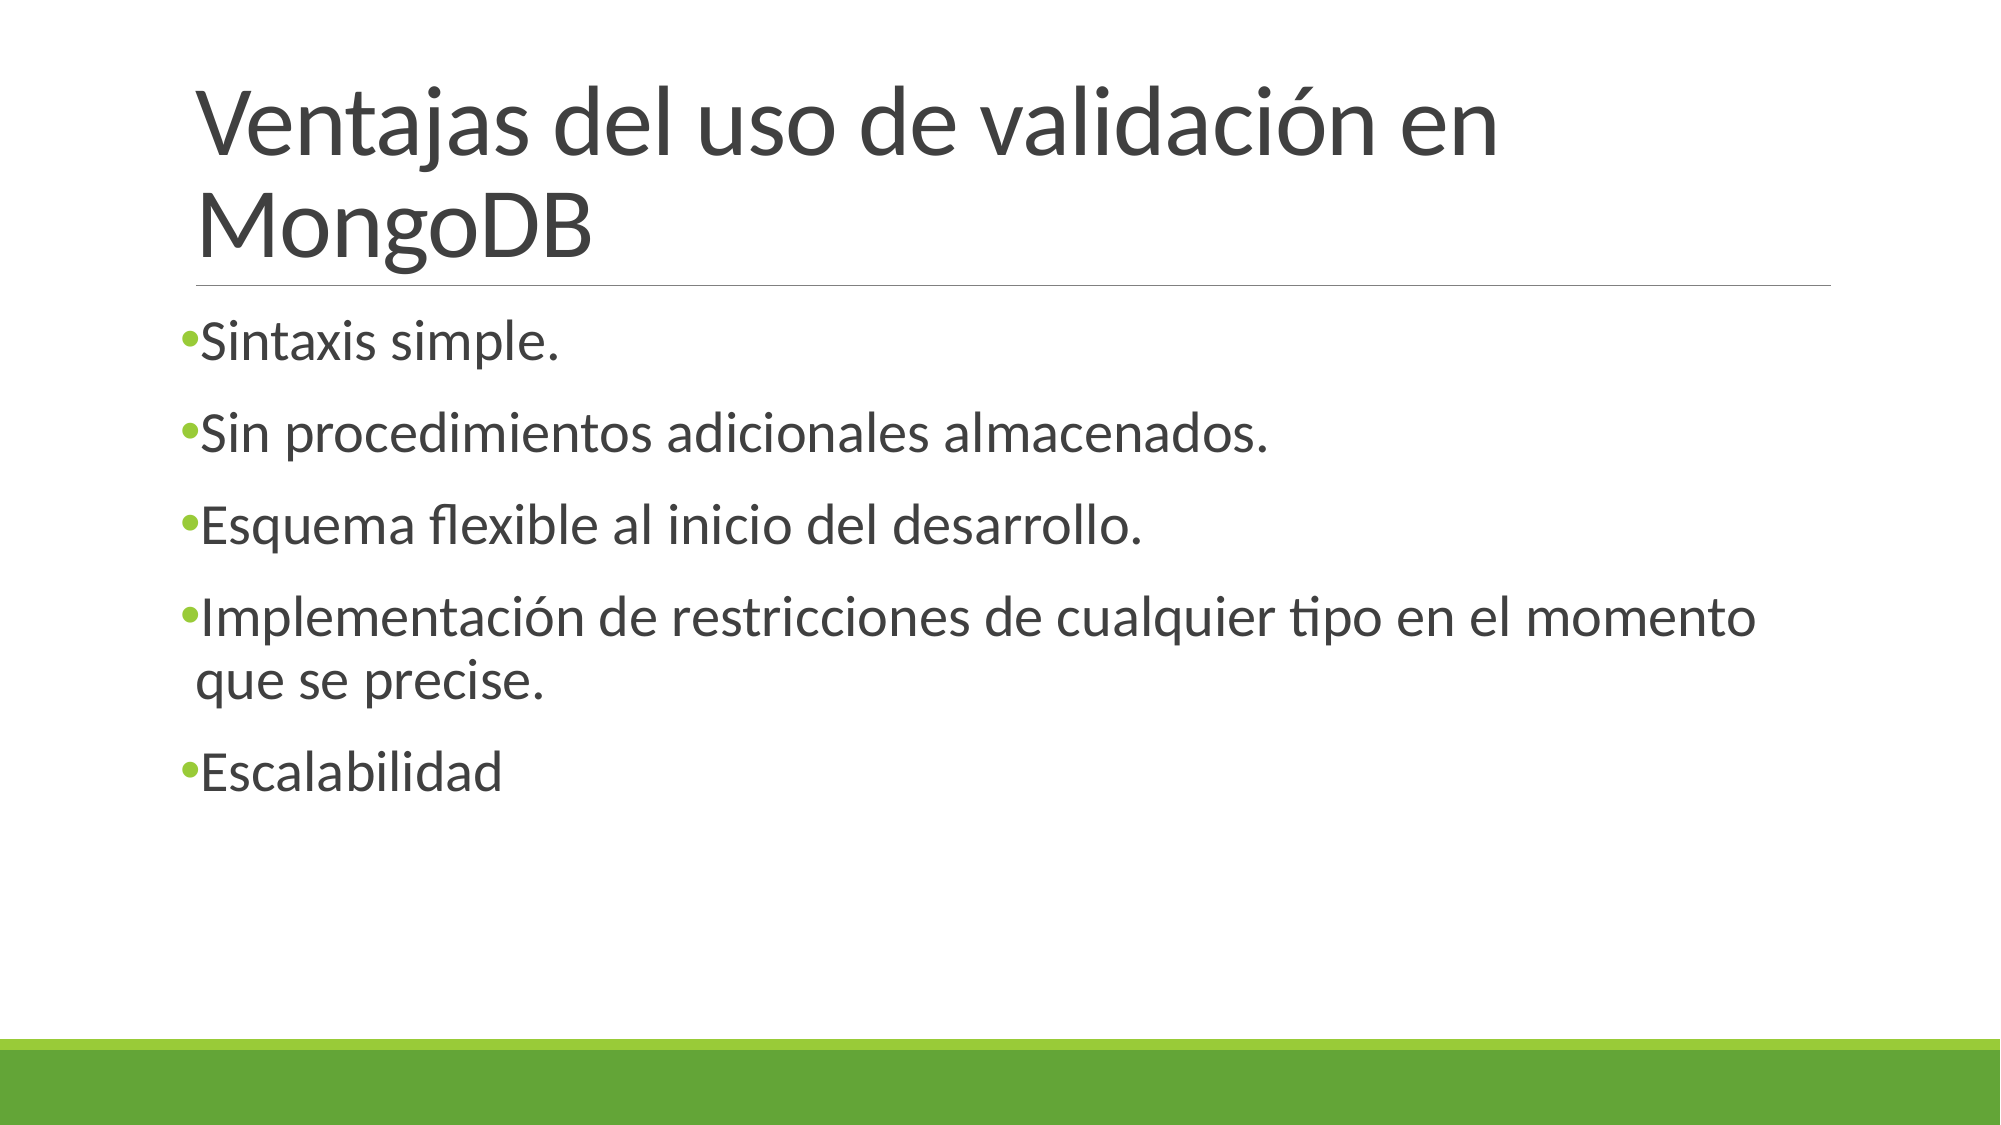

# Ventajas del uso de validación en MongoDB
Sintaxis simple.
Sin procedimientos adicionales almacenados.
Esquema flexible al inicio del desarrollo.
Implementación de restricciones de cualquier tipo en el momento que se precise.
Escalabilidad